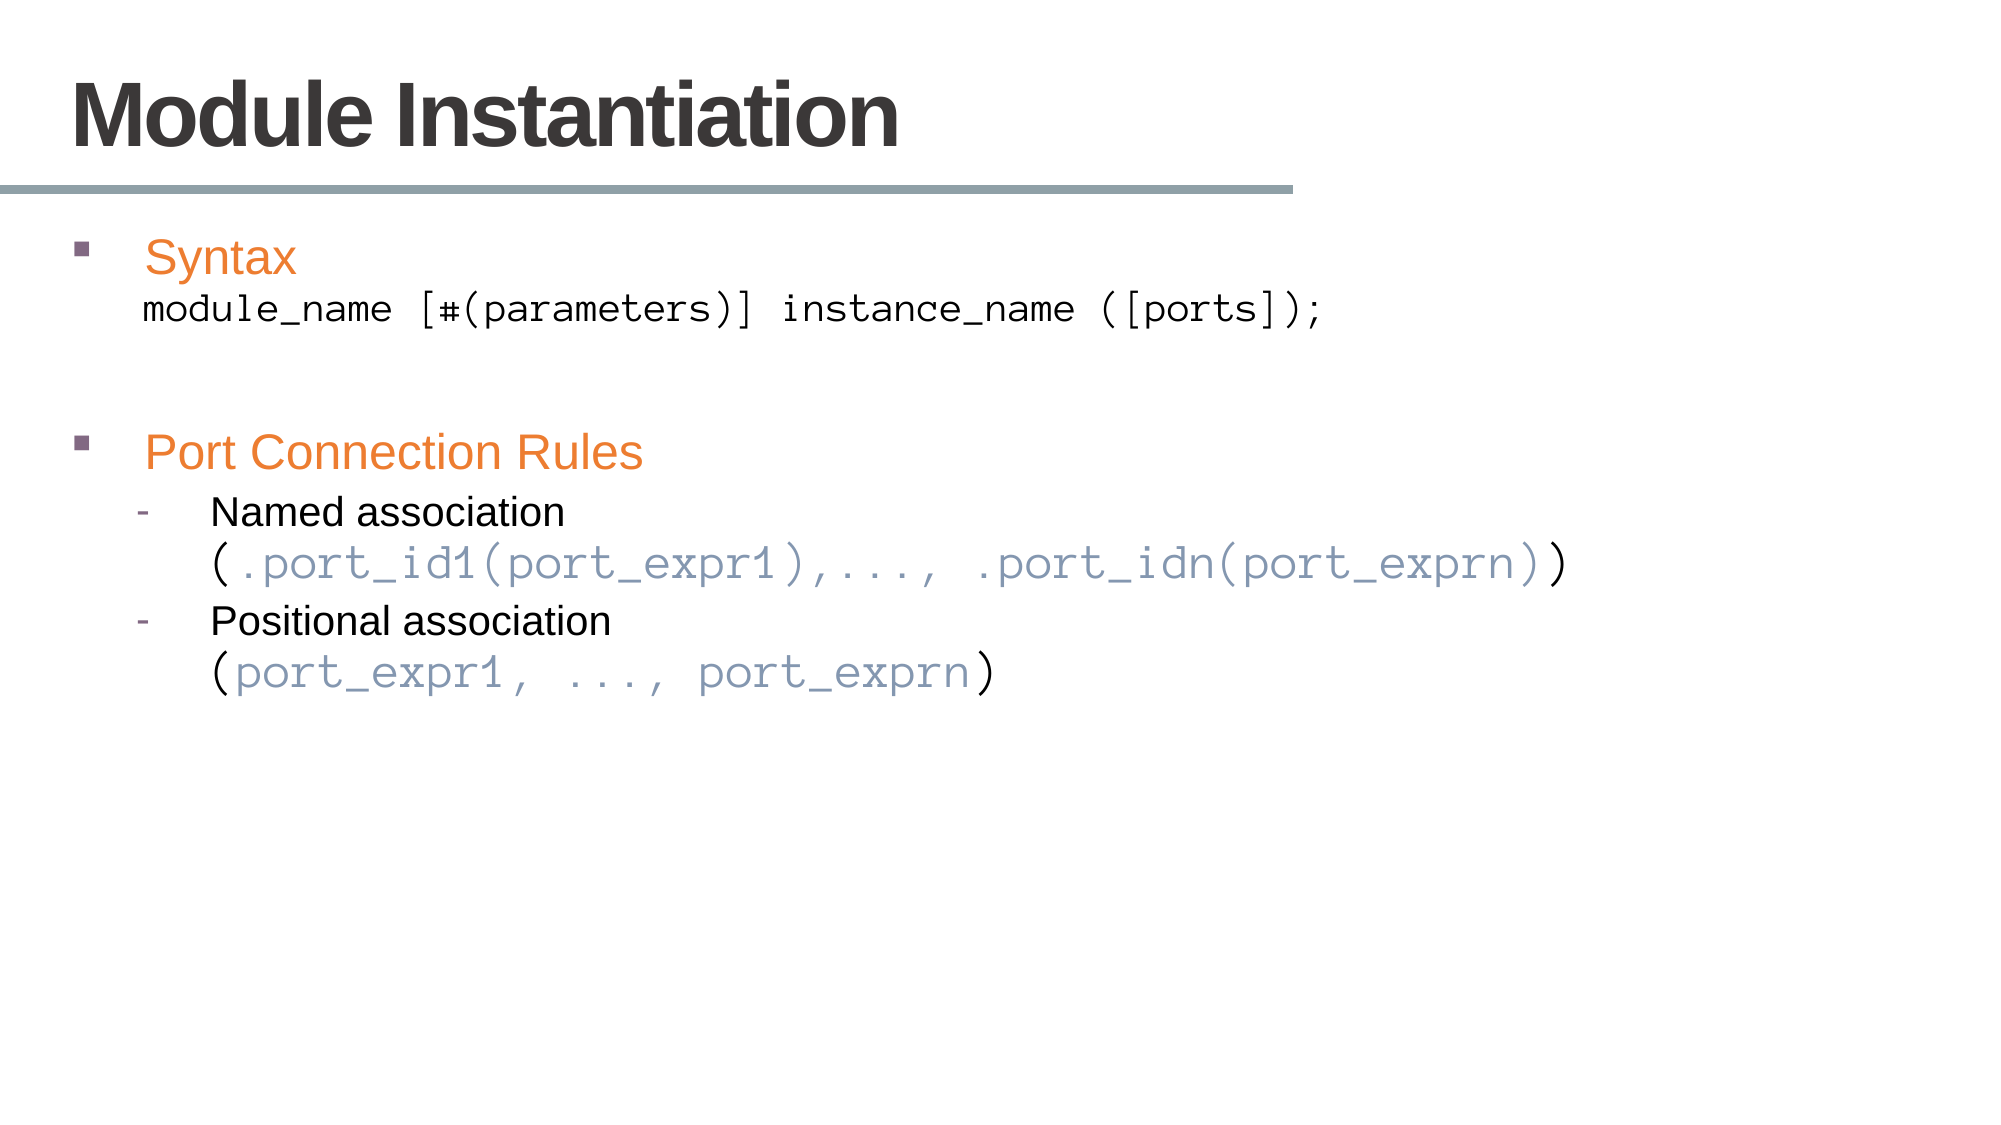

# Module Instantiation
Syntax
module_name [#(parameters)] instance_name ([ports]);

Port Connection Rules
Named association
(.port_id1(port_expr1),..., .port_idn(port_exprn))
Positional association
(port_expr1, ..., port_exprn)